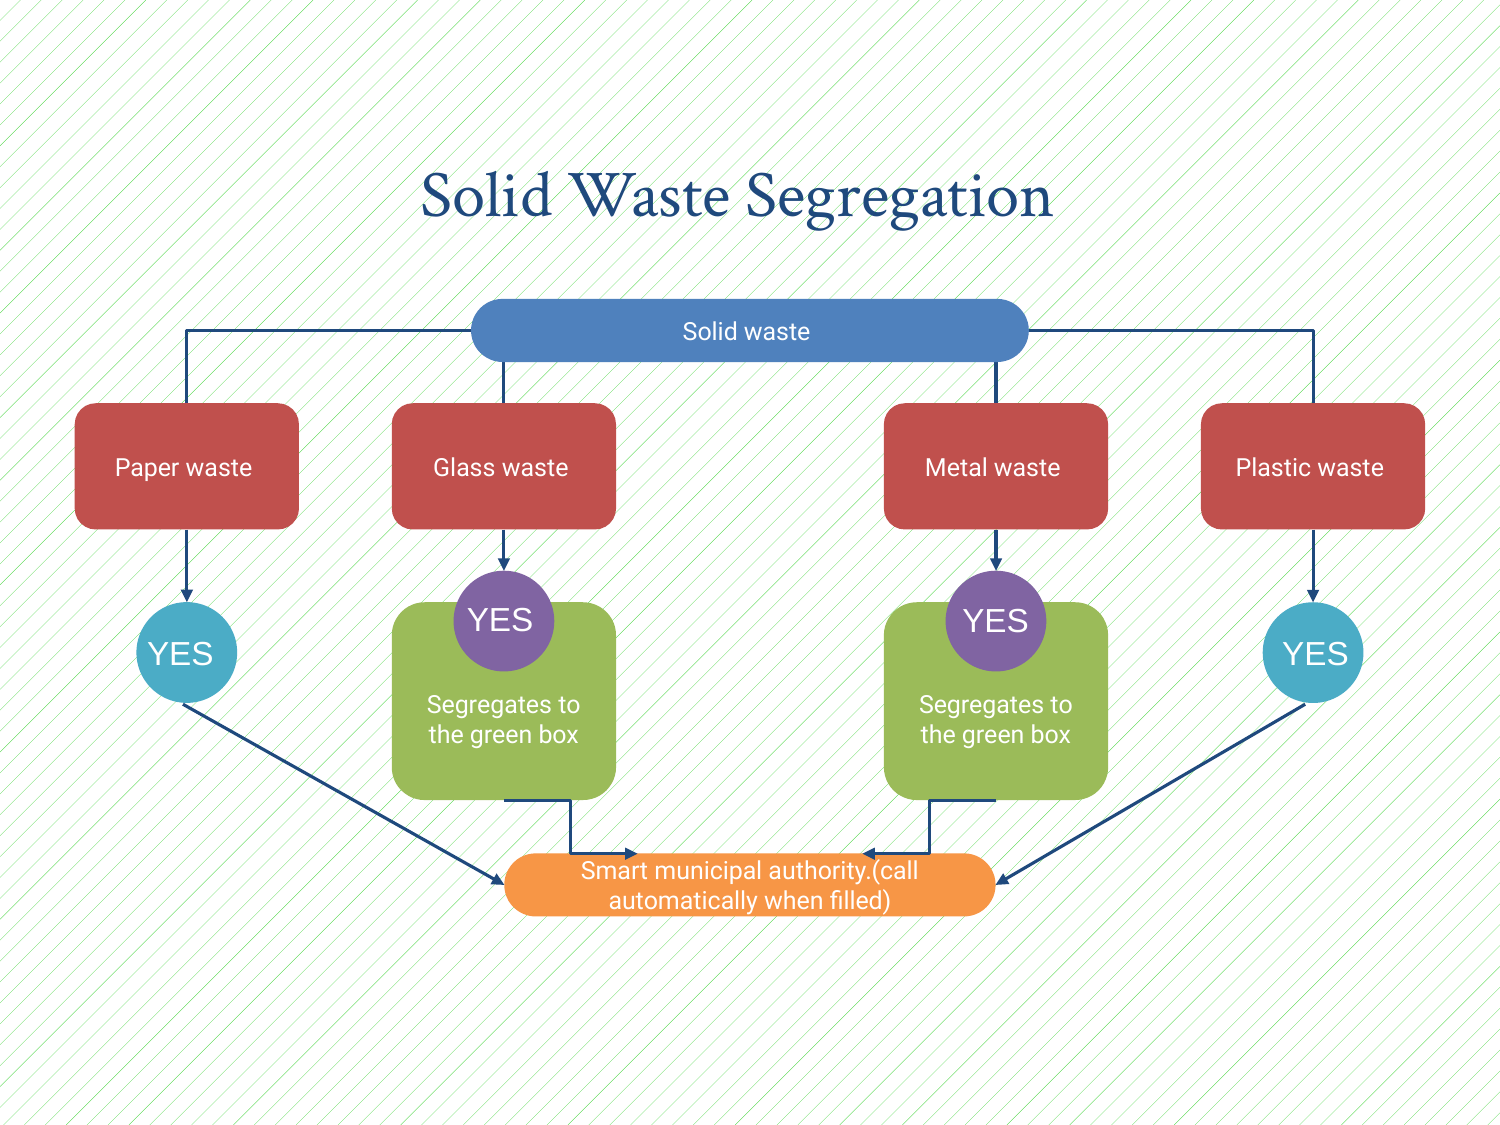

# Solid Waste Segregation

Solid waste

Paper waste
Glass waste
Metal waste
Plastic waste

YES
YES

YES
YES
Segregates to the green box
Segregates to the green box

Smart municipal authority.(call automatically when filled)